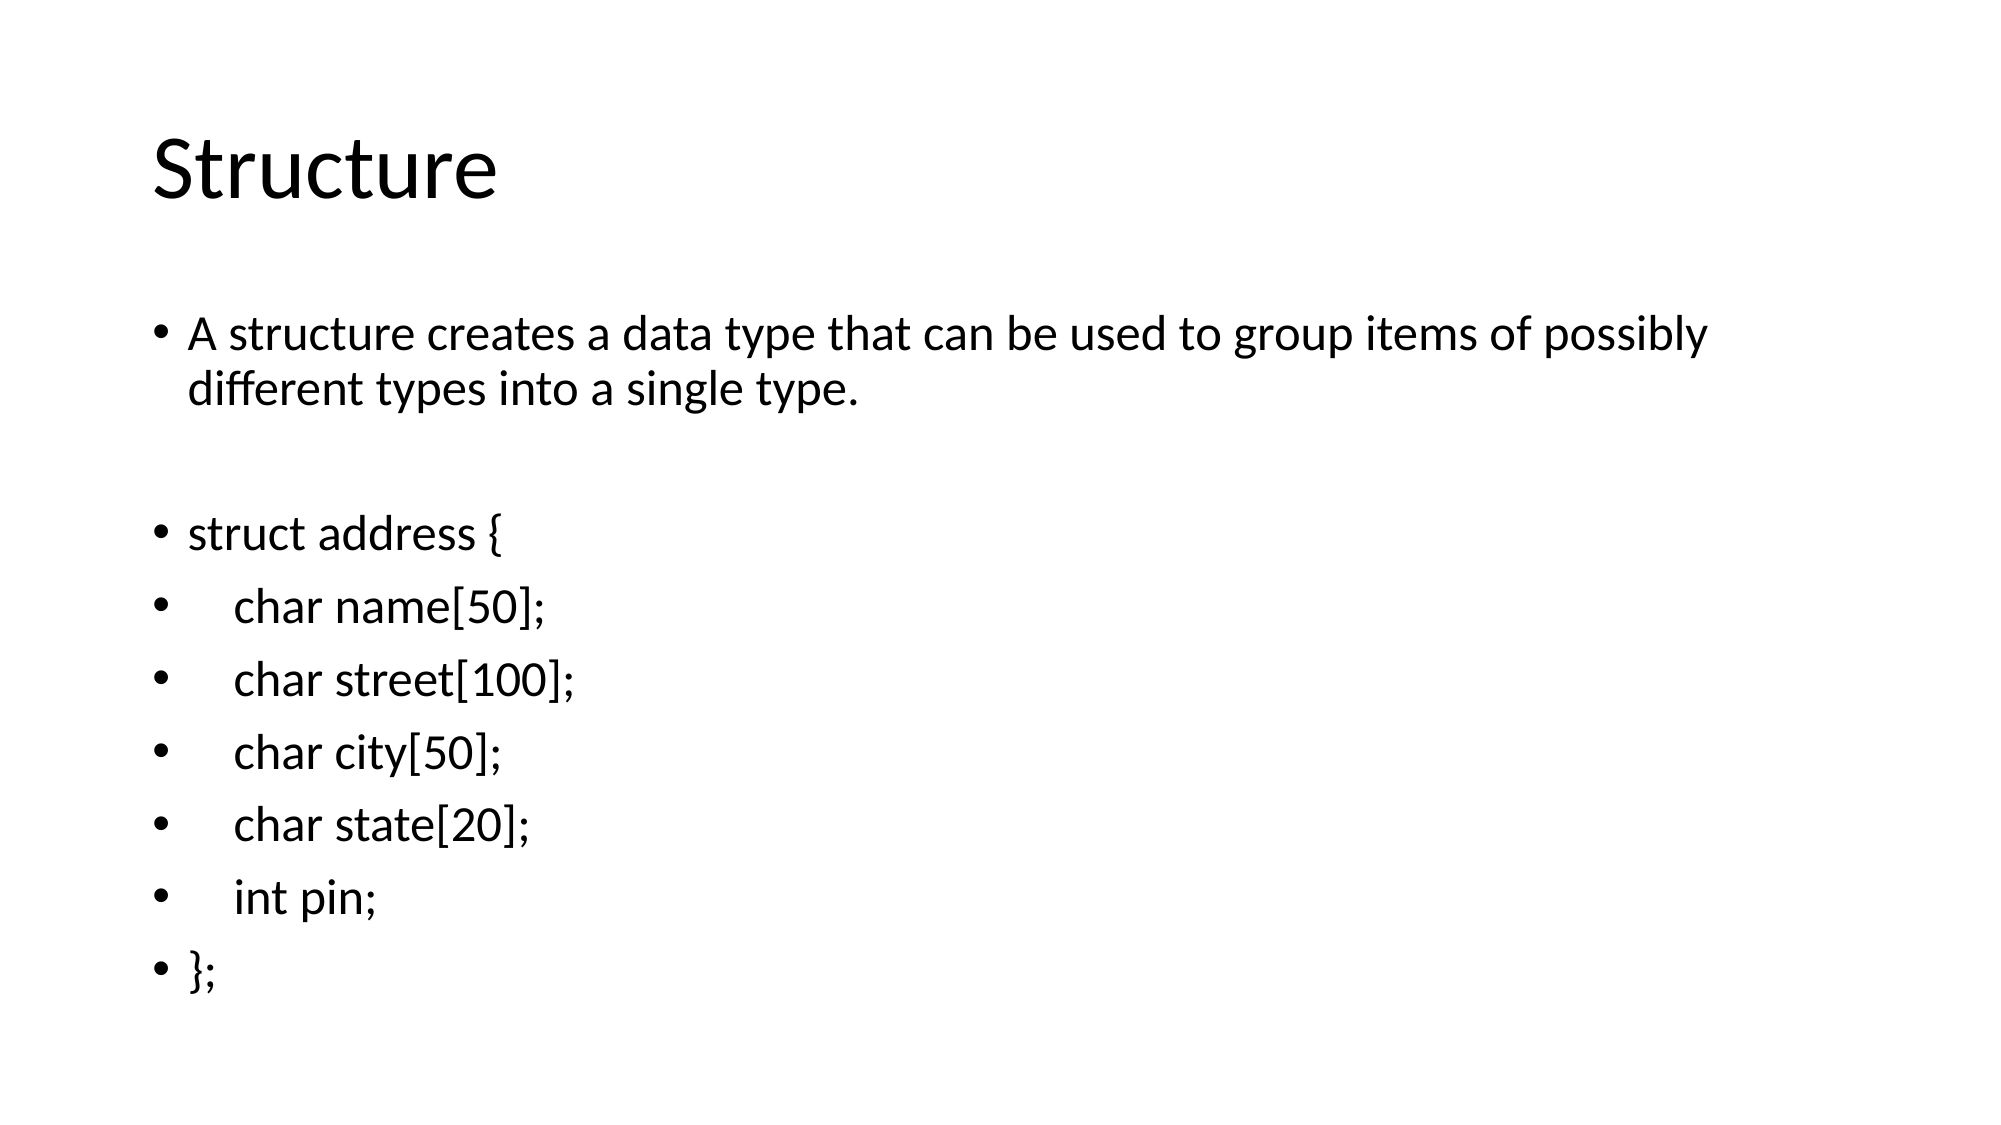

# Structure
A structure creates a data type that can be used to group items of possibly different types into a single type.

struct address {
    char name[50];
    char street[100];
    char city[50];
    char state[20];
    int pin;
};